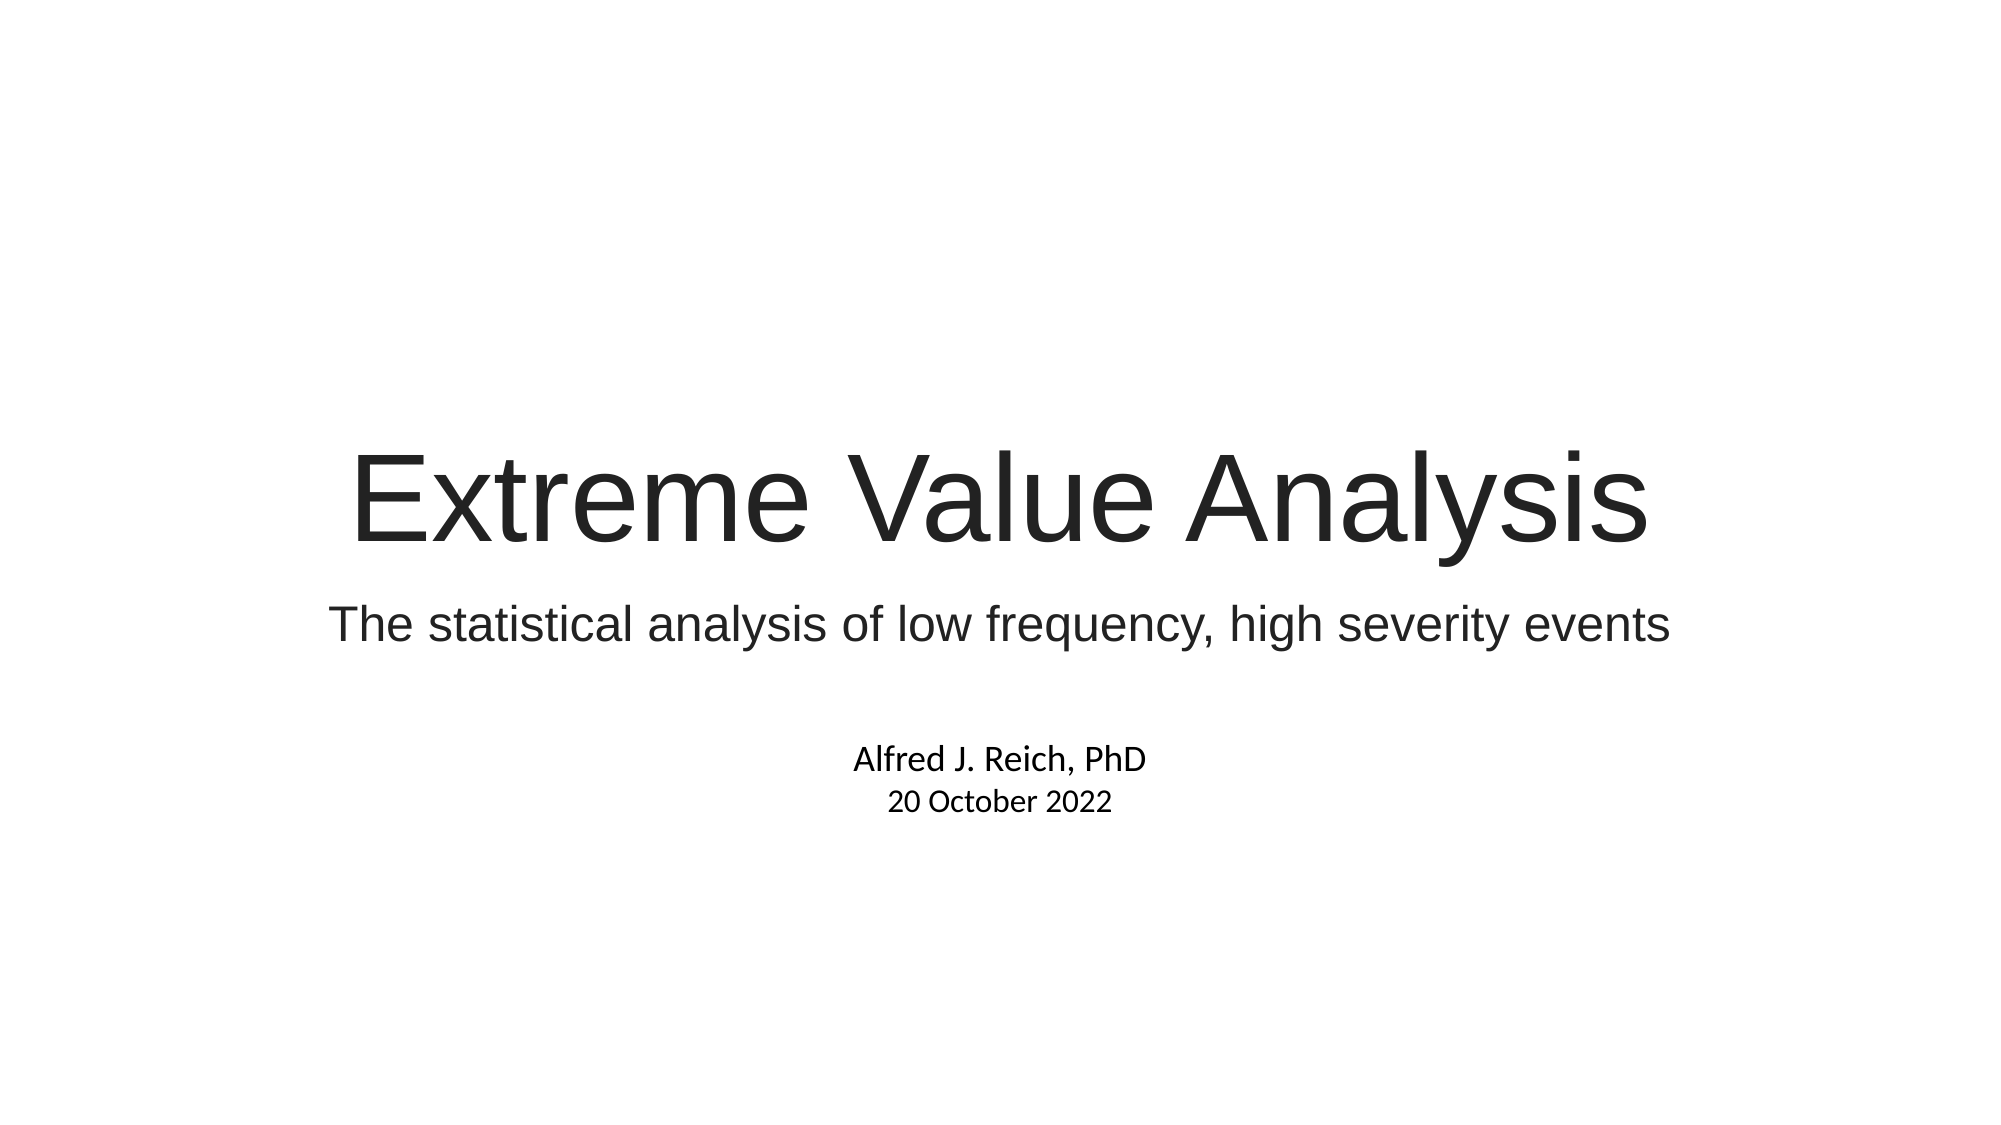

# Extreme Value Analysis
The statistical analysis of low frequency, high severity events
Alfred J. Reich, PhD
20 October 2022